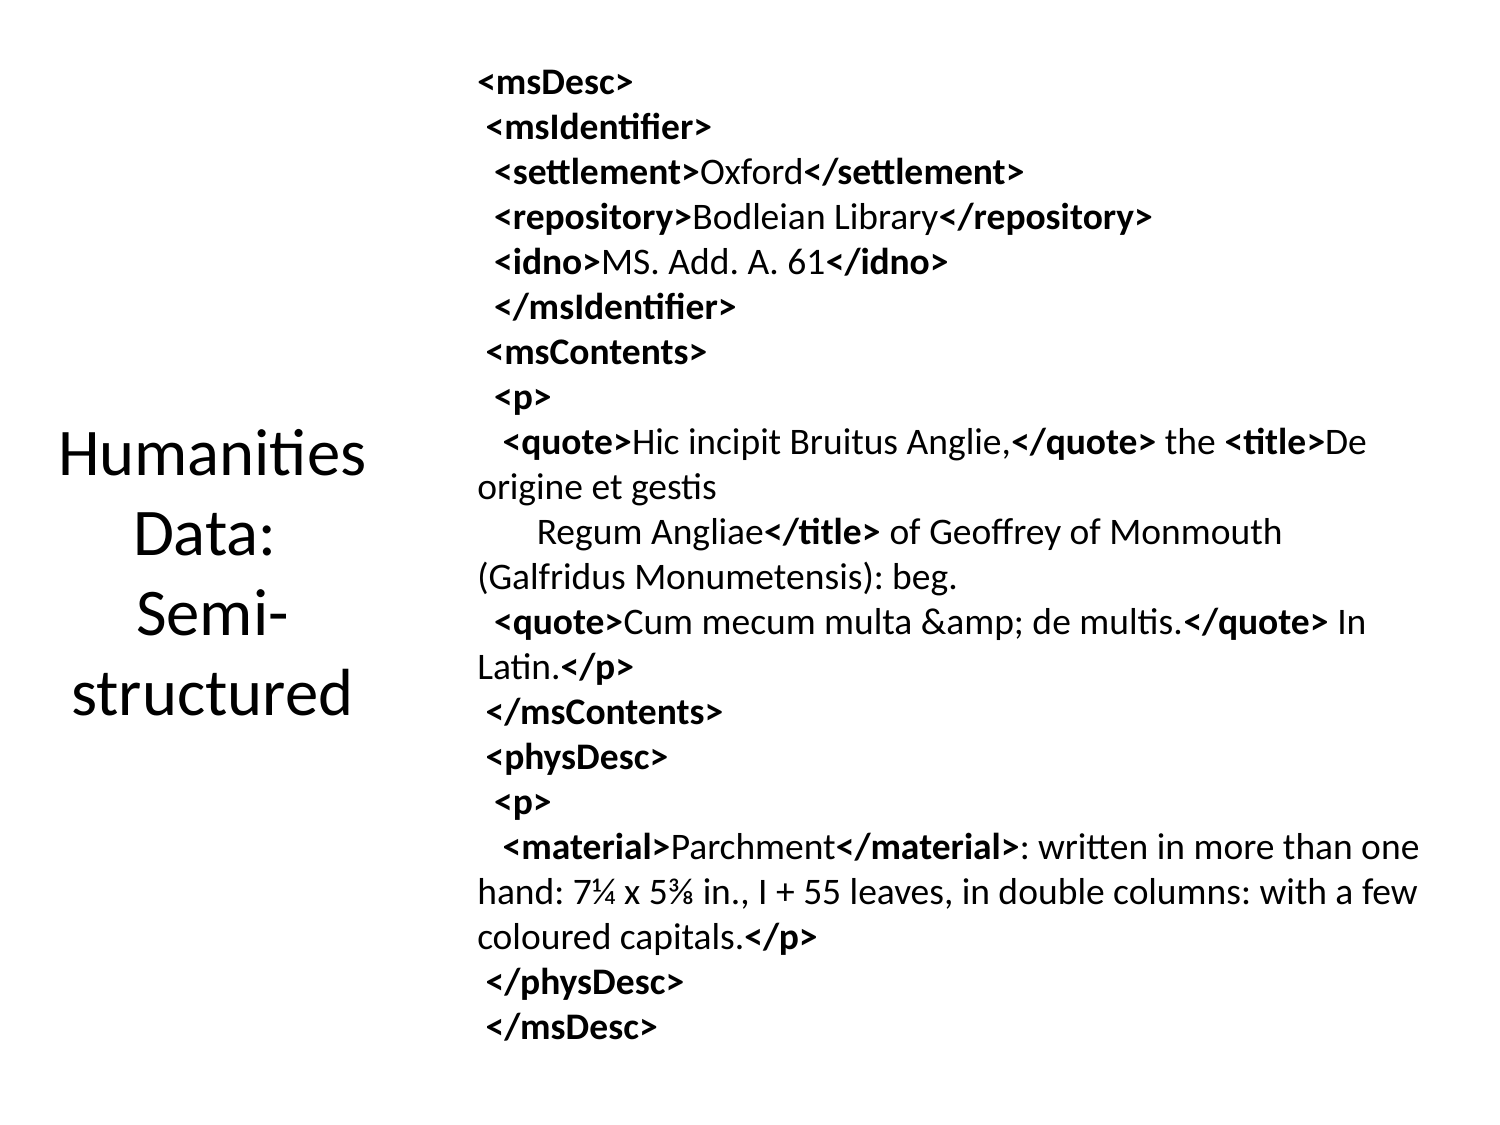

<msDesc>
 <msIdentifier>
  <settlement>Oxford</settlement>
  <repository>Bodleian Library</repository>
  <idno>MS. Add. A. 61</idno>
  </msIdentifier>
 <msContents>
  <p>
   <quote>Hic incipit Bruitus Anglie,</quote> the <title>De origine et gestis
       Regum Angliae</title> of Geoffrey of Monmouth (Galfridus Monumetensis): beg.
  <quote>Cum mecum multa &amp; de multis.</quote> In Latin.</p>
 </msContents>
 <physDesc>
  <p>
   <material>Parchment</material>: written in more than one hand: 7¼ x 5⅜ in., I + 55 leaves, in double columns: with a few coloured capitals.</p>
 </physDesc>
 </msDesc>
# Humanities Data: Semi-structured